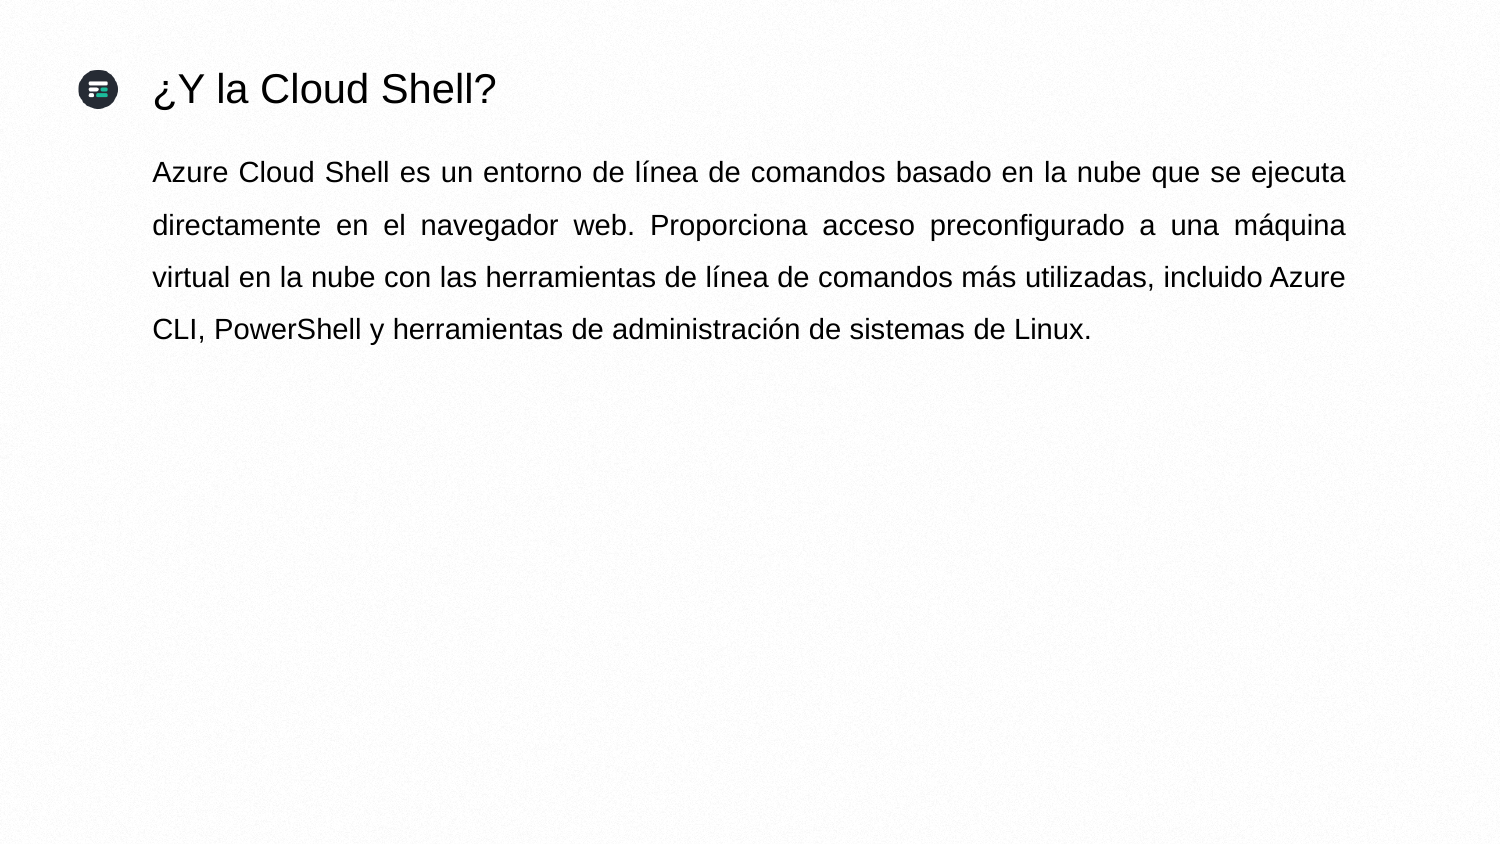

¿Y la Cloud Shell?
Azure Cloud Shell es un entorno de línea de comandos basado en la nube que se ejecuta directamente en el navegador web. Proporciona acceso preconfigurado a una máquina virtual en la nube con las herramientas de línea de comandos más utilizadas, incluido Azure CLI, PowerShell y herramientas de administración de sistemas de Linux.